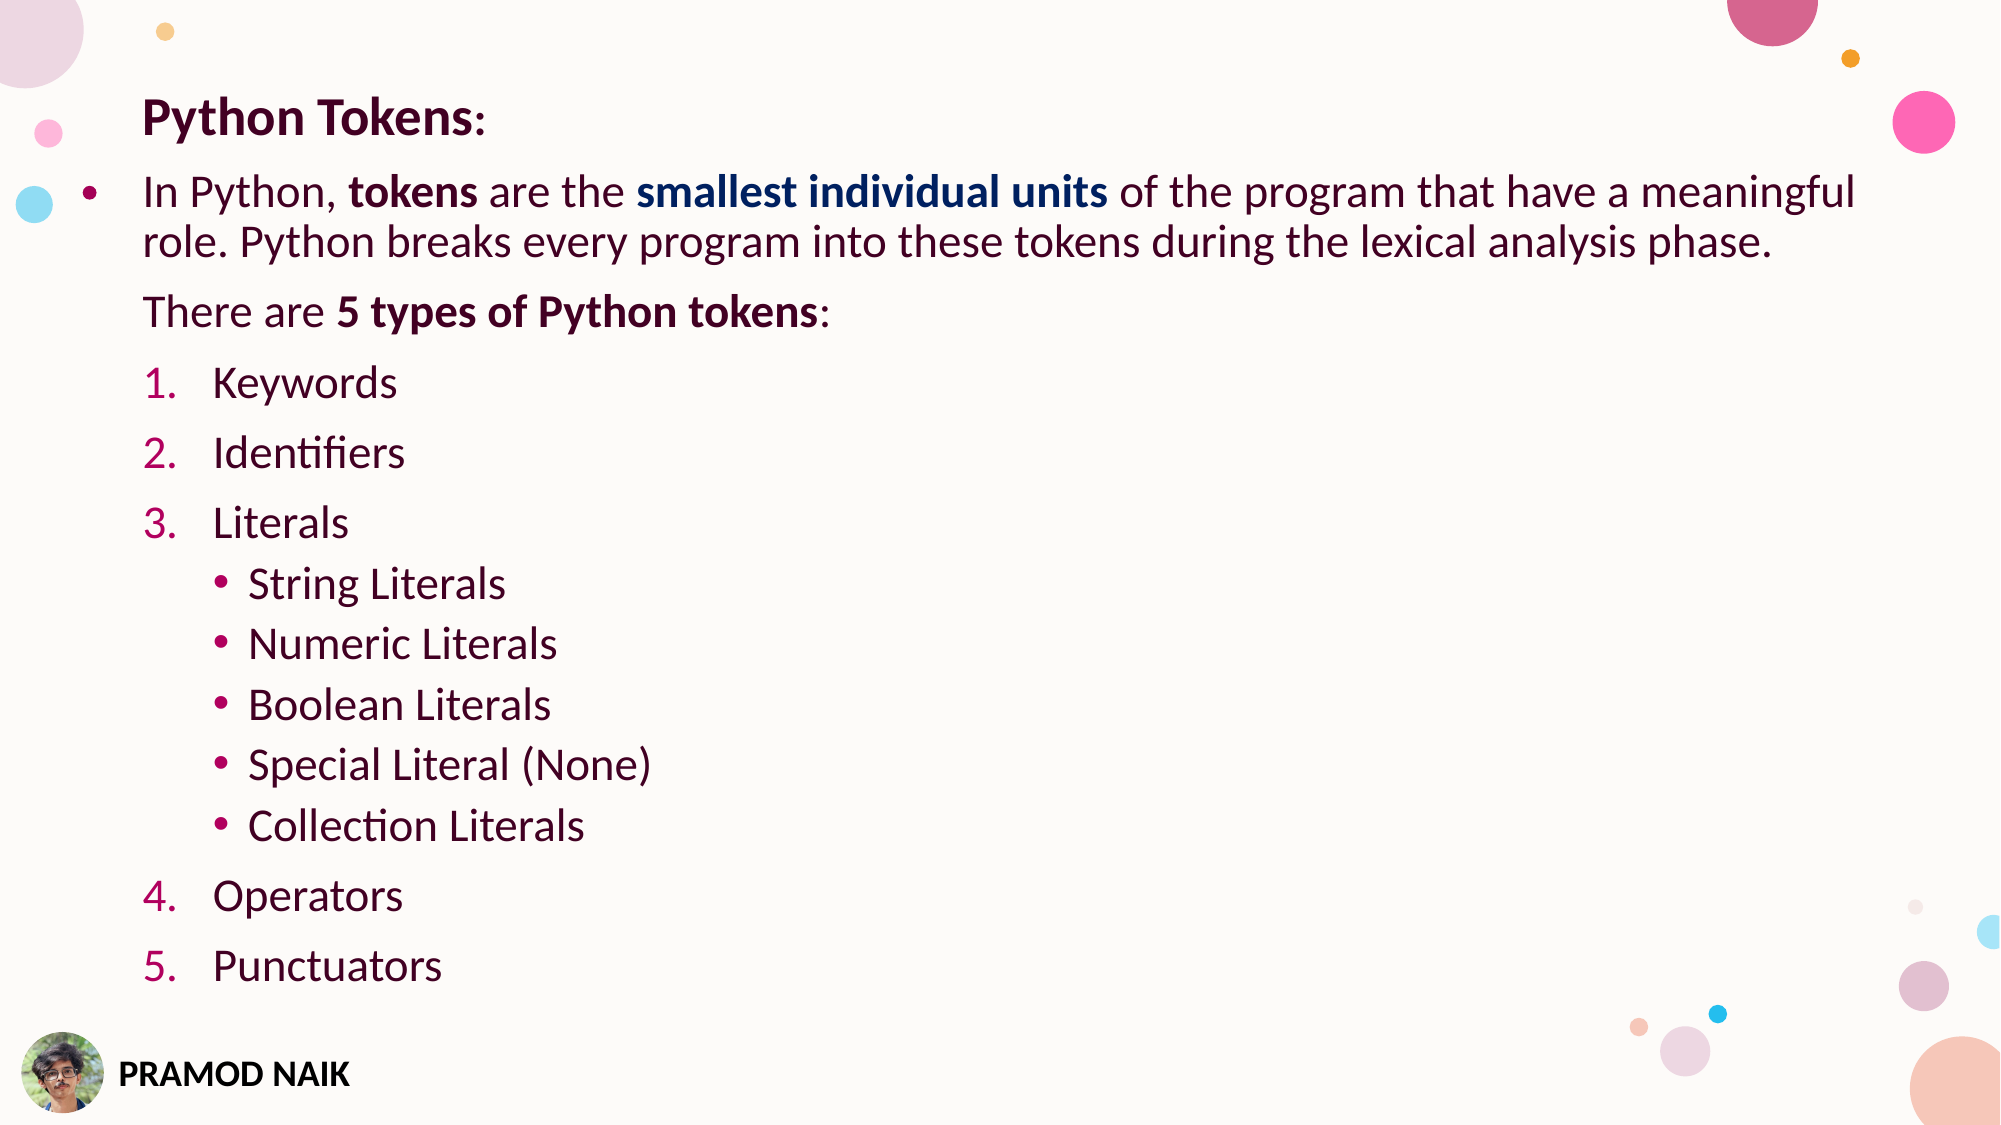

Python Tokens:
In Python, tokens are the smallest individual units of the program that have a meaningful role. Python breaks every program into these tokens during the lexical analysis phase.
There are 5 types of Python tokens:
Keywords
Identifiers
Literals
String Literals
Numeric Literals
Boolean Literals
Special Literal (None)
Collection Literals
Operators
Punctuators